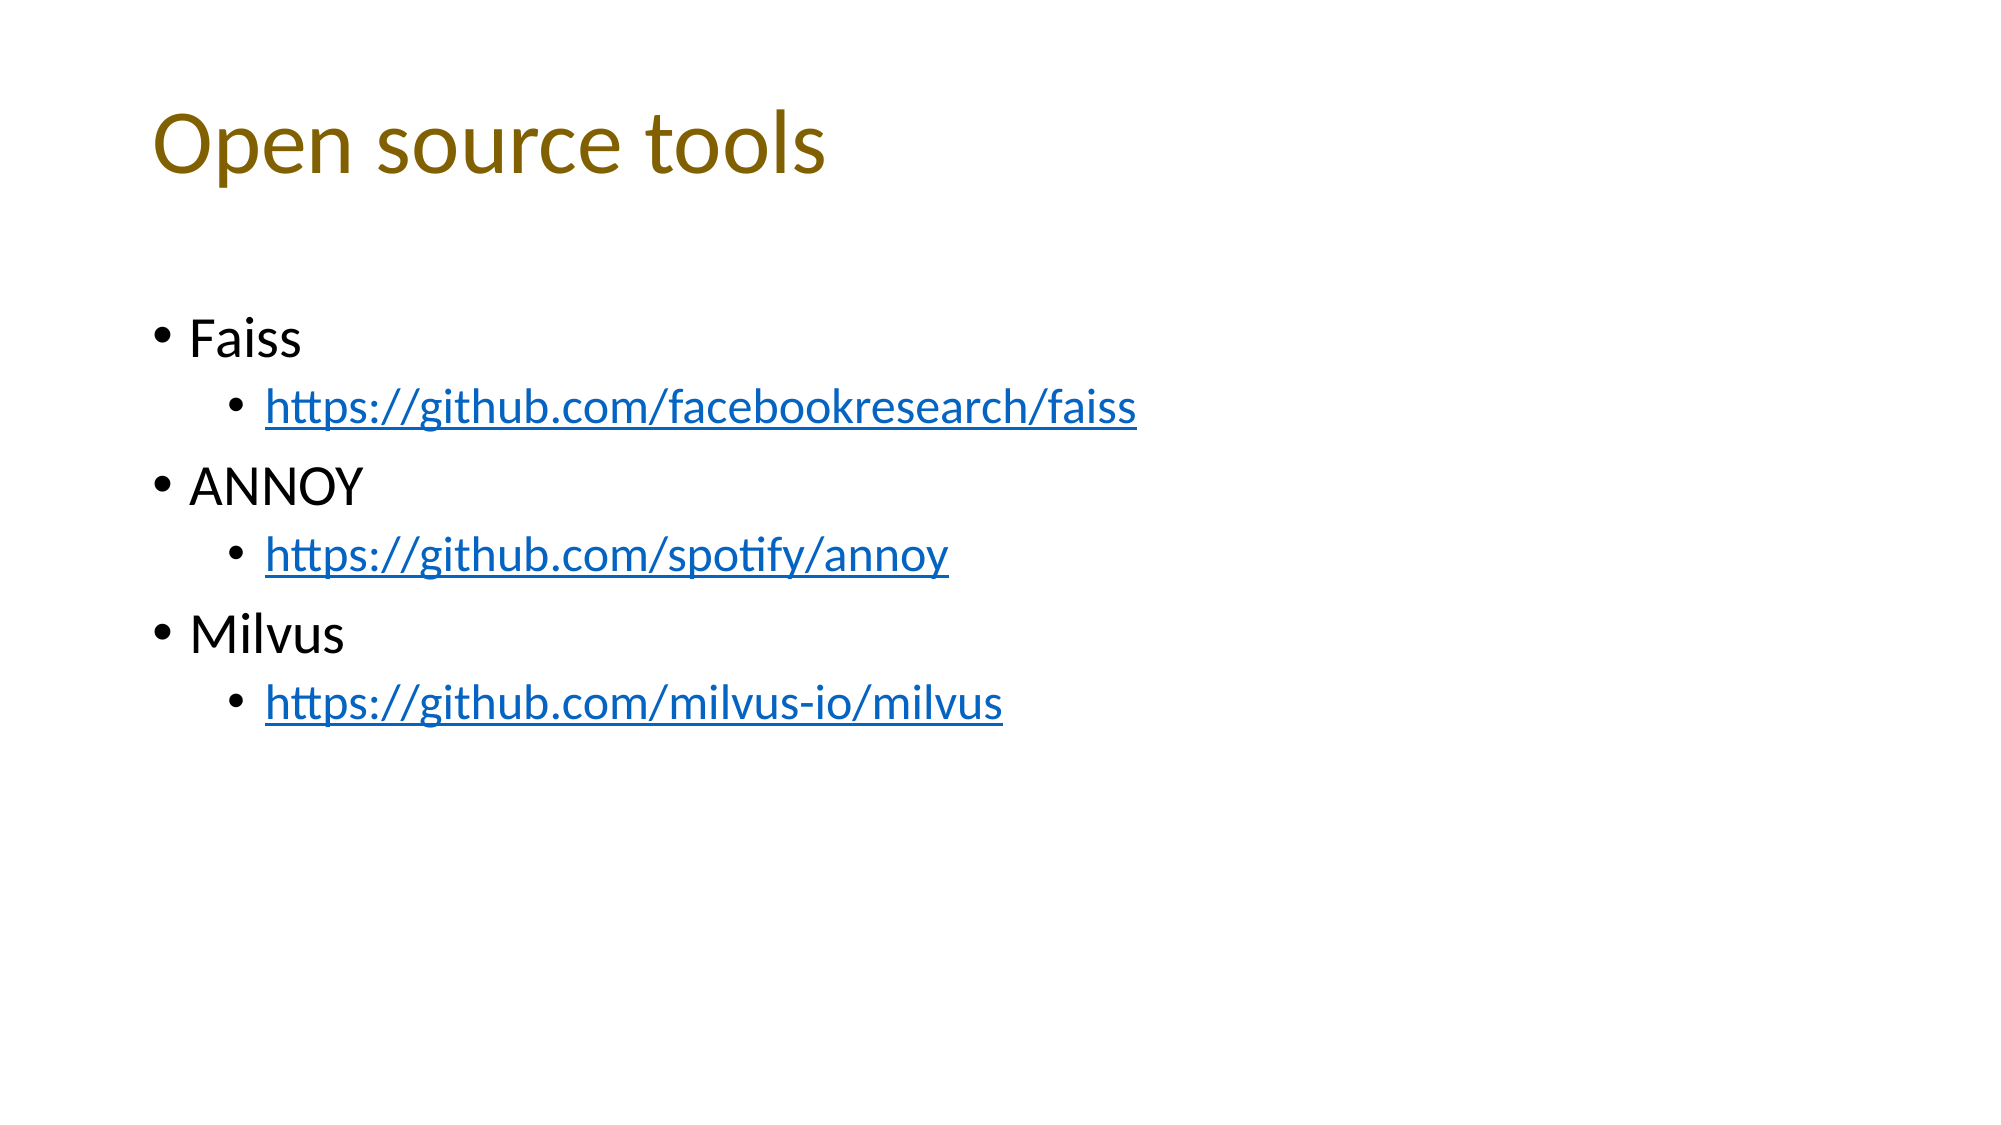

# Open source tools
Faiss
https://github.com/facebookresearch/faiss
ANNOY
https://github.com/spotify/annoy
Milvus
https://github.com/milvus-io/milvus